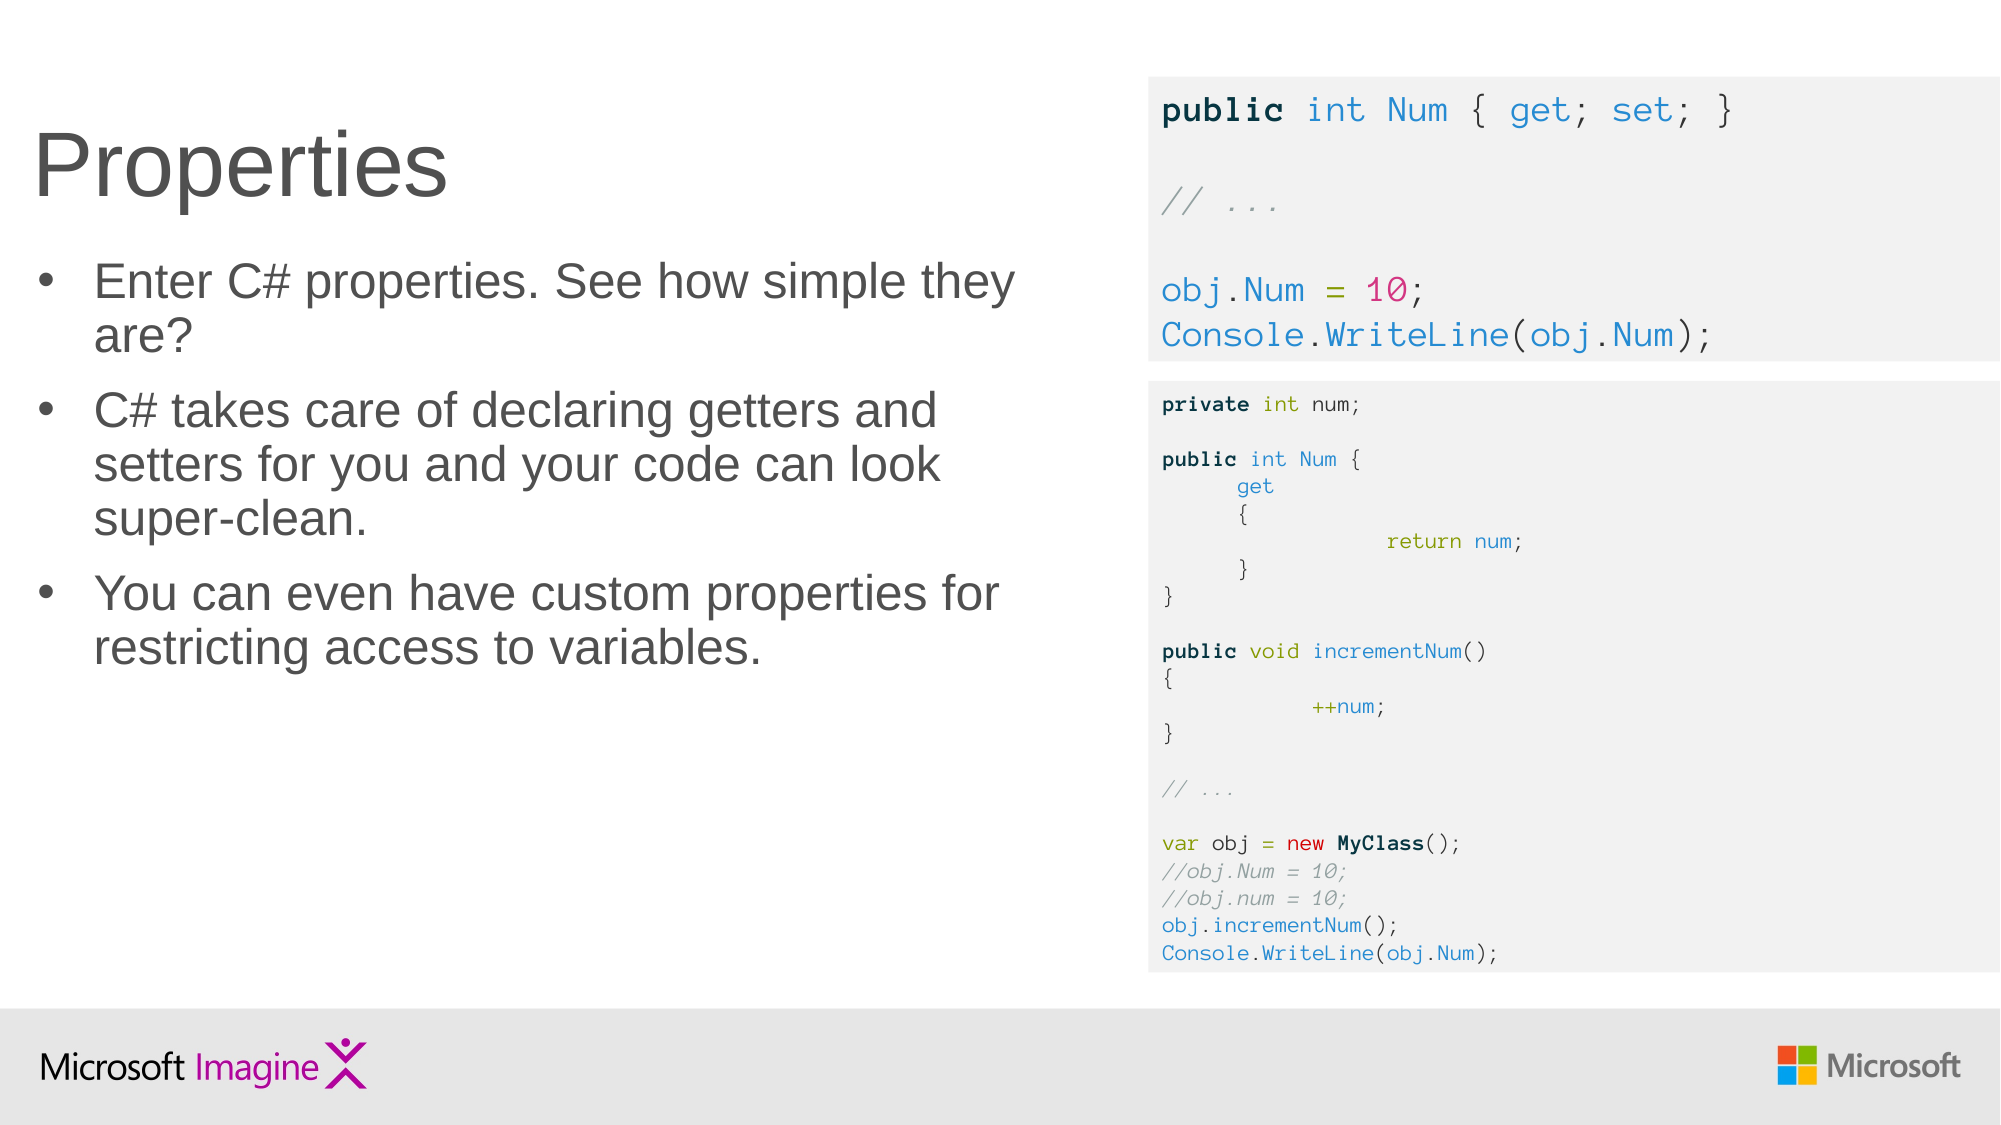

public int Num { get; set; }
// ...
obj.Num = 10;
Console.WriteLine(obj.Num);
# Properties
Enter C# properties. See how simple they are?
C# takes care of declaring getters and setters for you and your code can look super-clean.
You can even have custom properties for restricting access to variables.
private int num;
public int Num {
get
{
	return num;
}
}
public void incrementNum()
{
	++num;
}
// ...
var obj = new MyClass();
//obj.Num = 10;
//obj.num = 10;
obj.incrementNum();
Console.WriteLine(obj.Num);